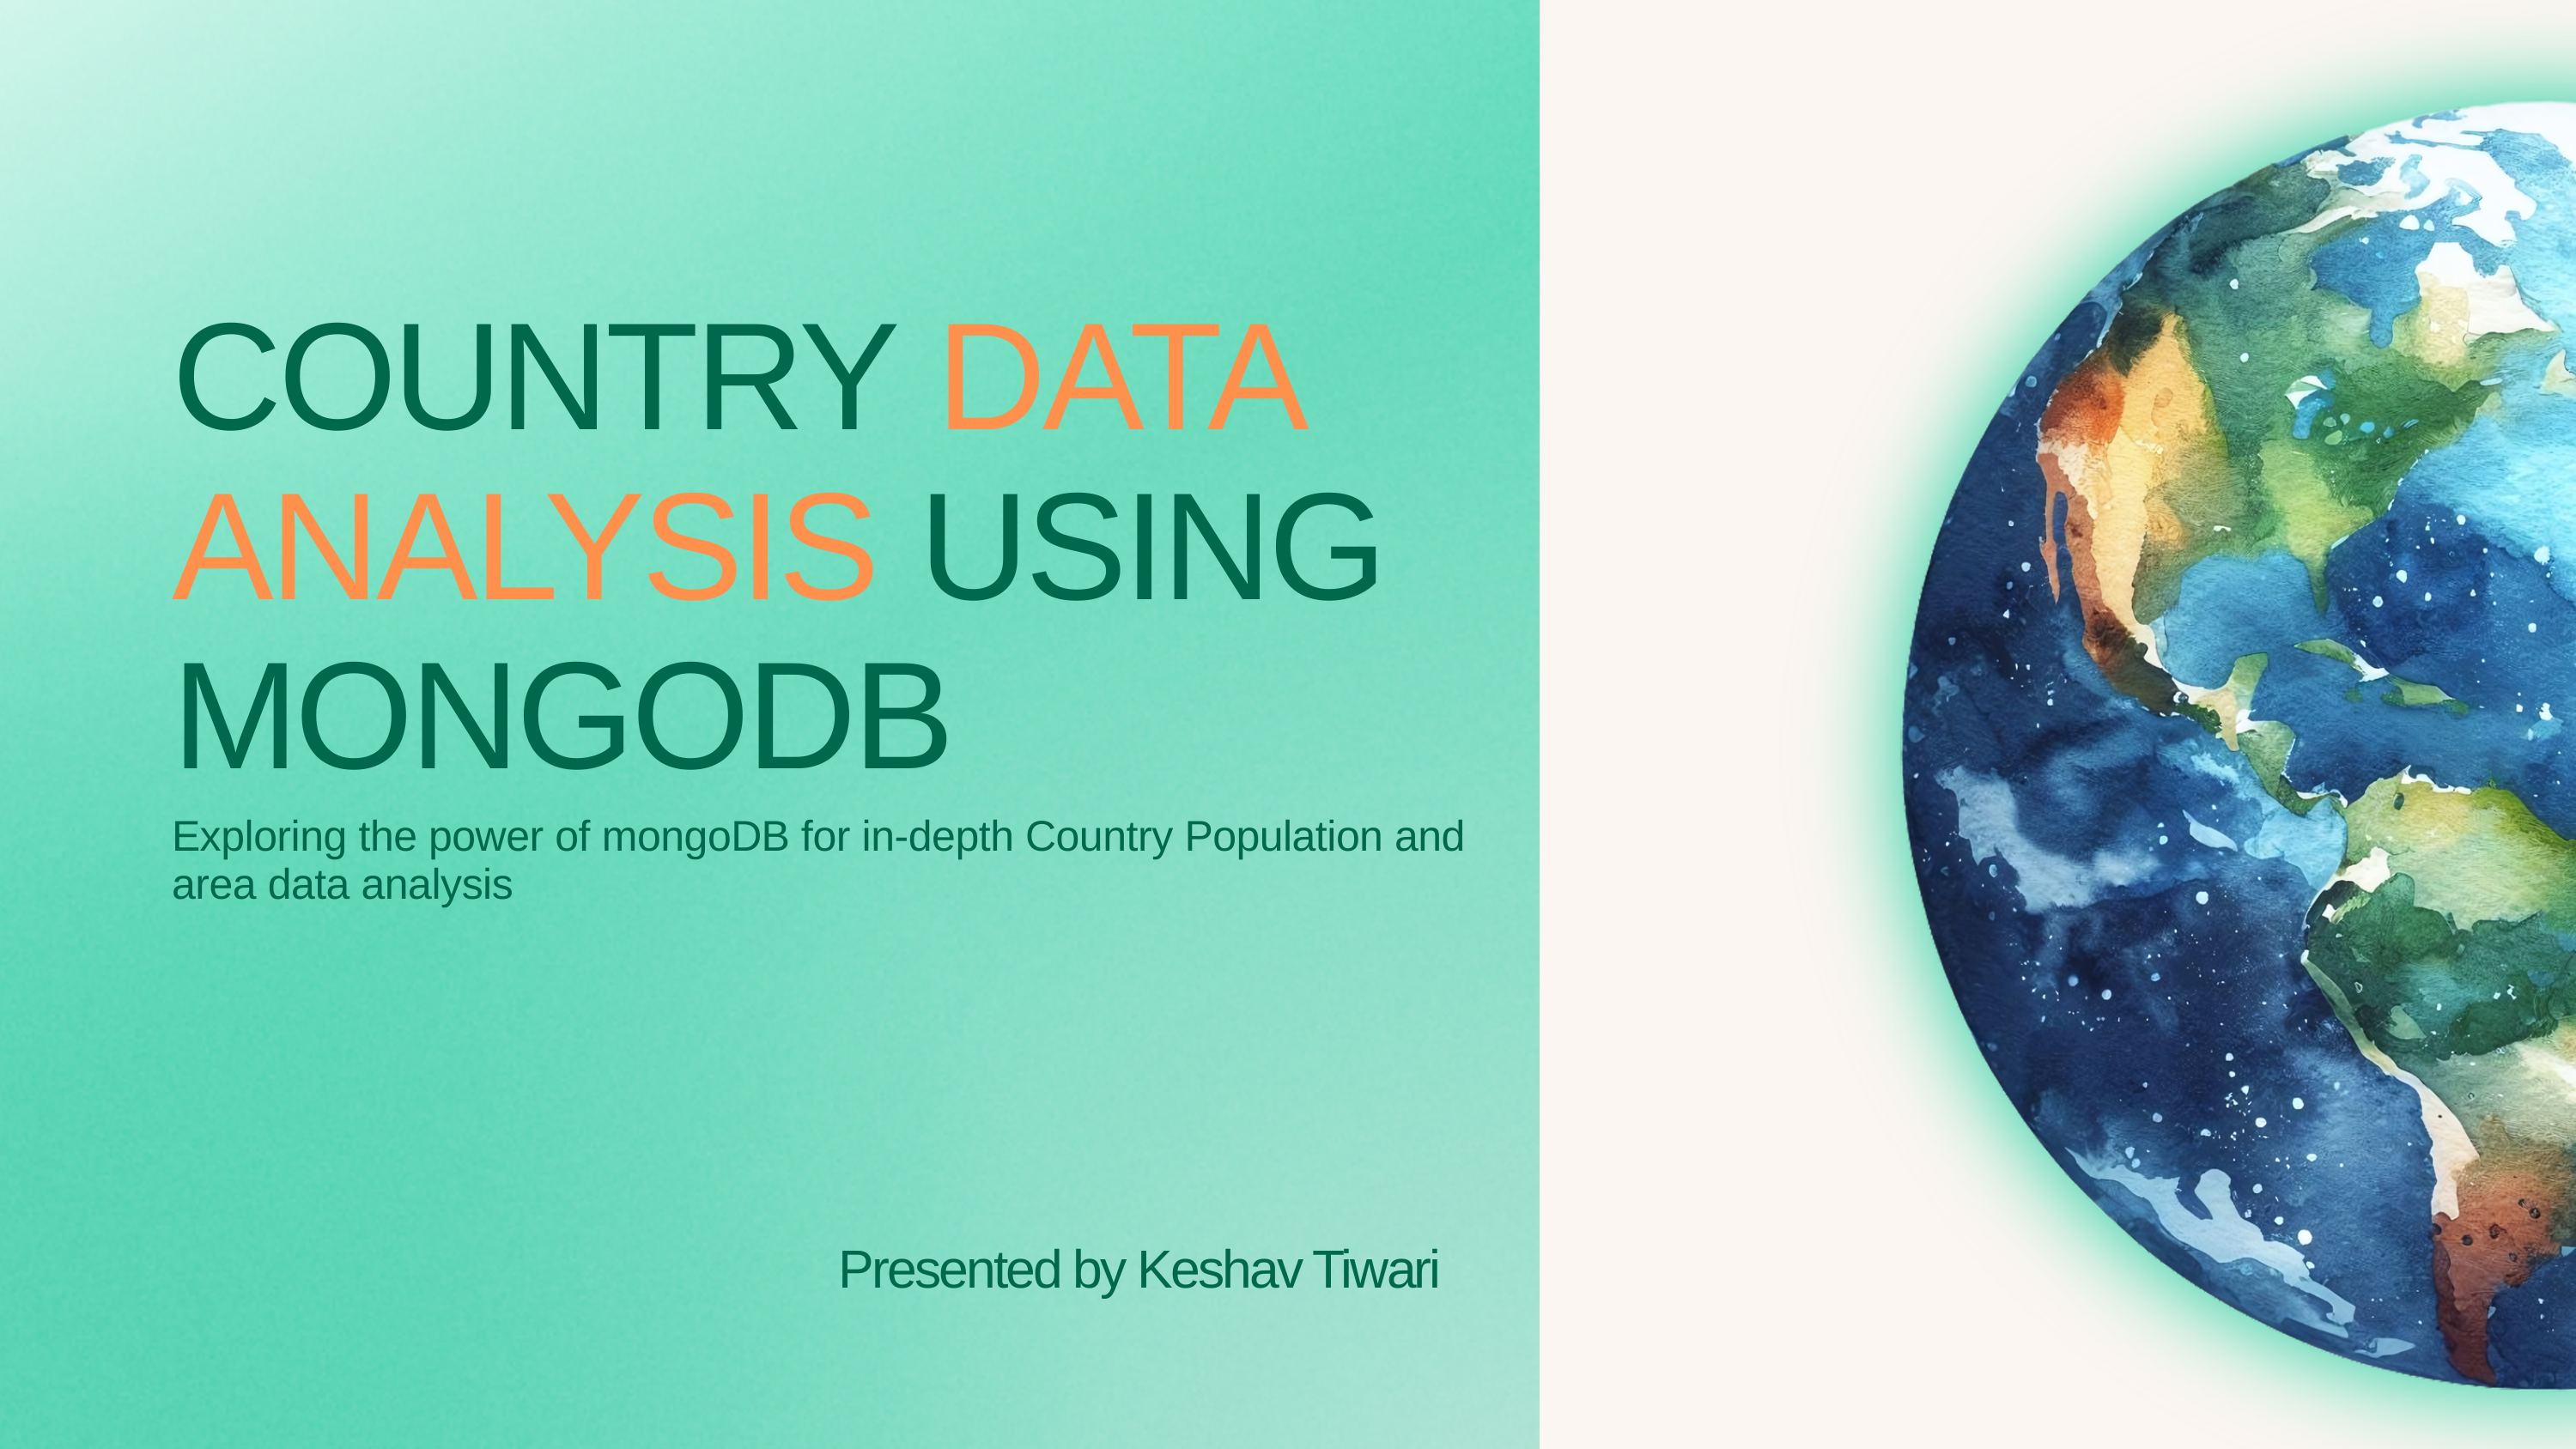

COUNTRY DATA ANALYSIS USING MONGODB
Exploring the power of mongoDB for in-depth Country Population and area data analysis
Presented by Keshav Tiwari